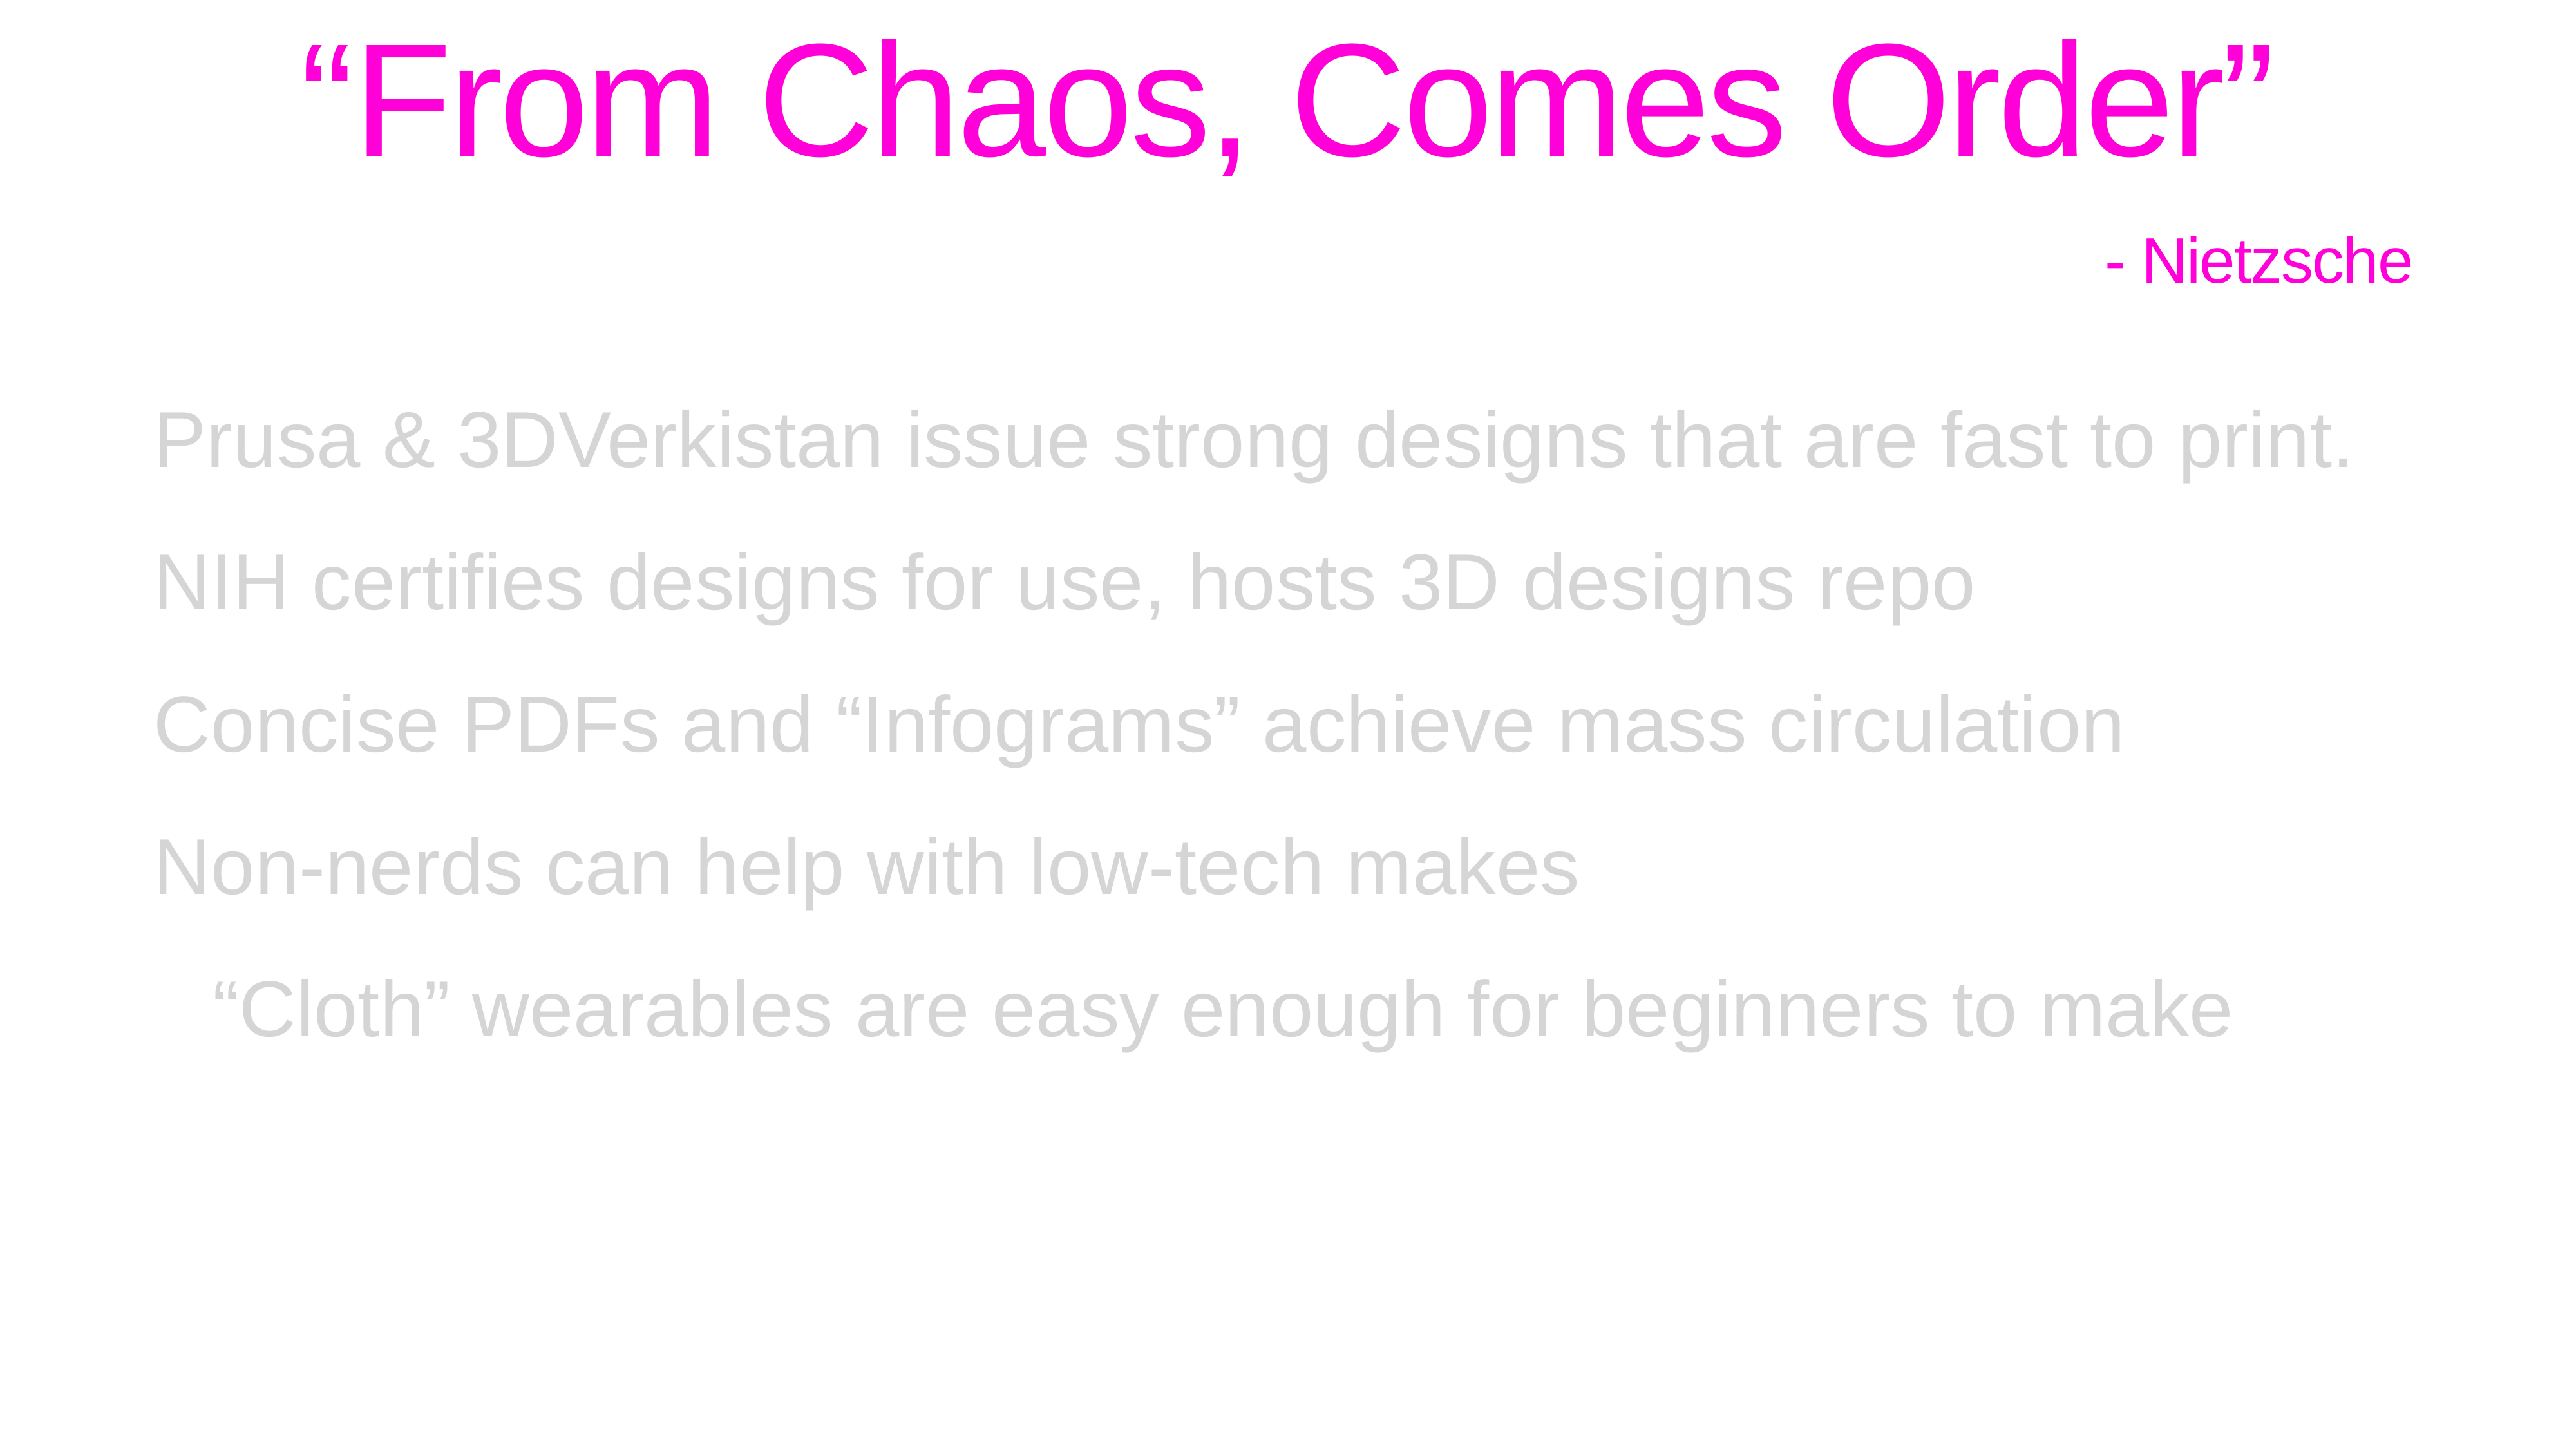

“From Chaos, Comes Order”
Prusa & 3DVerkistan issue strong designs that are fast to print.
NIH certifies designs for use, hosts 3D designs repo
Concise PDFs and “Infograms” achieve mass circulation
Non-nerds can help with low-tech makes
“Cloth” wearables are easy enough for beginners to make
- Nietzsche